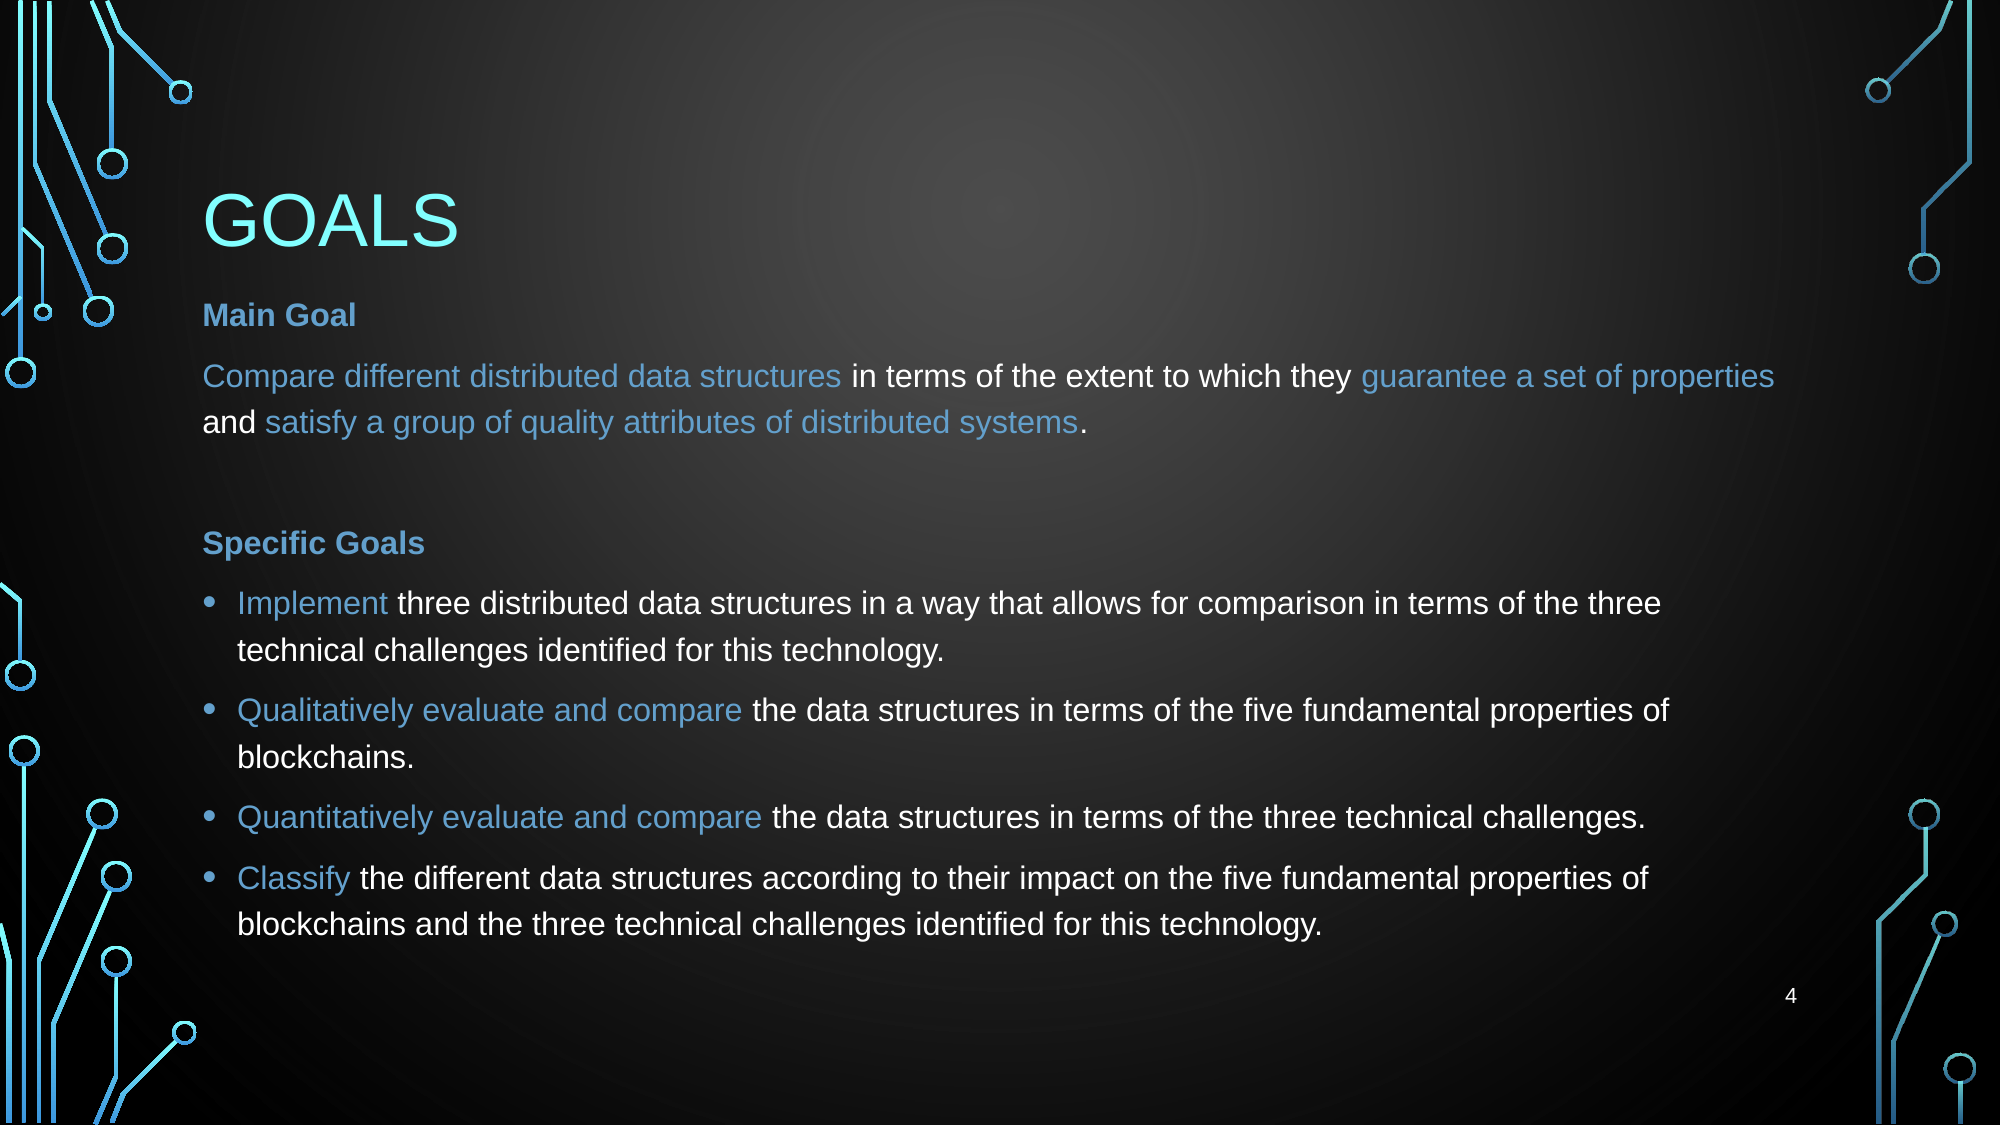

# Goals
Main Goal
Compare different distributed data structures in terms of the extent to which they guarantee a set of properties and satisfy a group of quality attributes of distributed systems.

Specific Goals
Implement three distributed data structures in a way that allows for comparison in terms of the three technical challenges identified for this technology.
Qualitatively evaluate and compare the data structures in terms of the five fundamental properties of blockchains.
Quantitatively evaluate and compare the data structures in terms of the three technical challenges.
Classify the different data structures according to their impact on the five fundamental properties of blockchains and the three technical challenges identified for this technology.

4